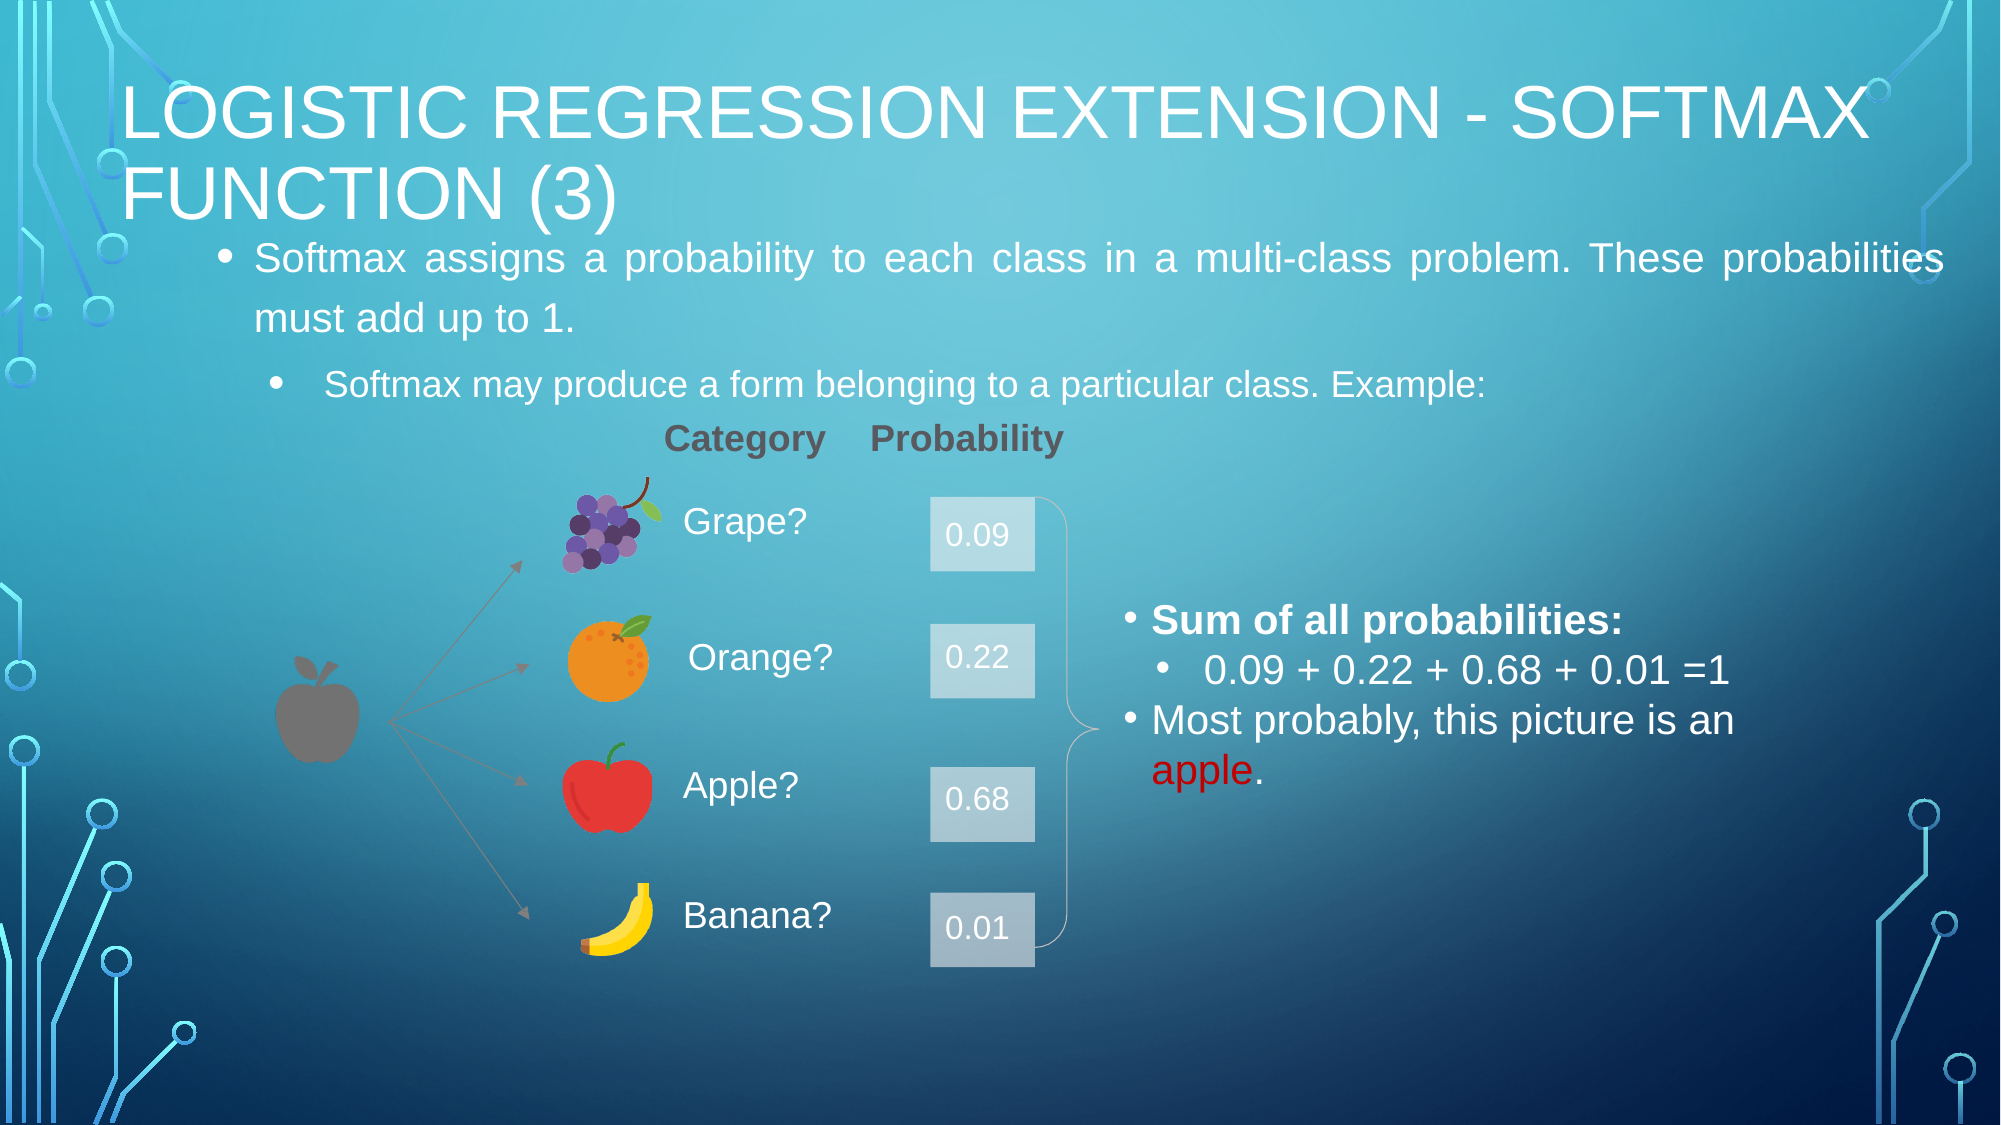

# Logistic Regression Extension - Softmax Function (3)
Softmax assigns a probability to each class in a multi-class problem. These probabilities must add up to 1.
Softmax may produce a form belonging to a particular class. Example:

Category
Probability

Grape?

0.09

Sum of all probabilities:
0.09 + 0.22 + 0.68 + 0.01 =1
Most probably, this picture is an apple.

0.22
Orange?

Apple?
0.68

Banana?
0.01